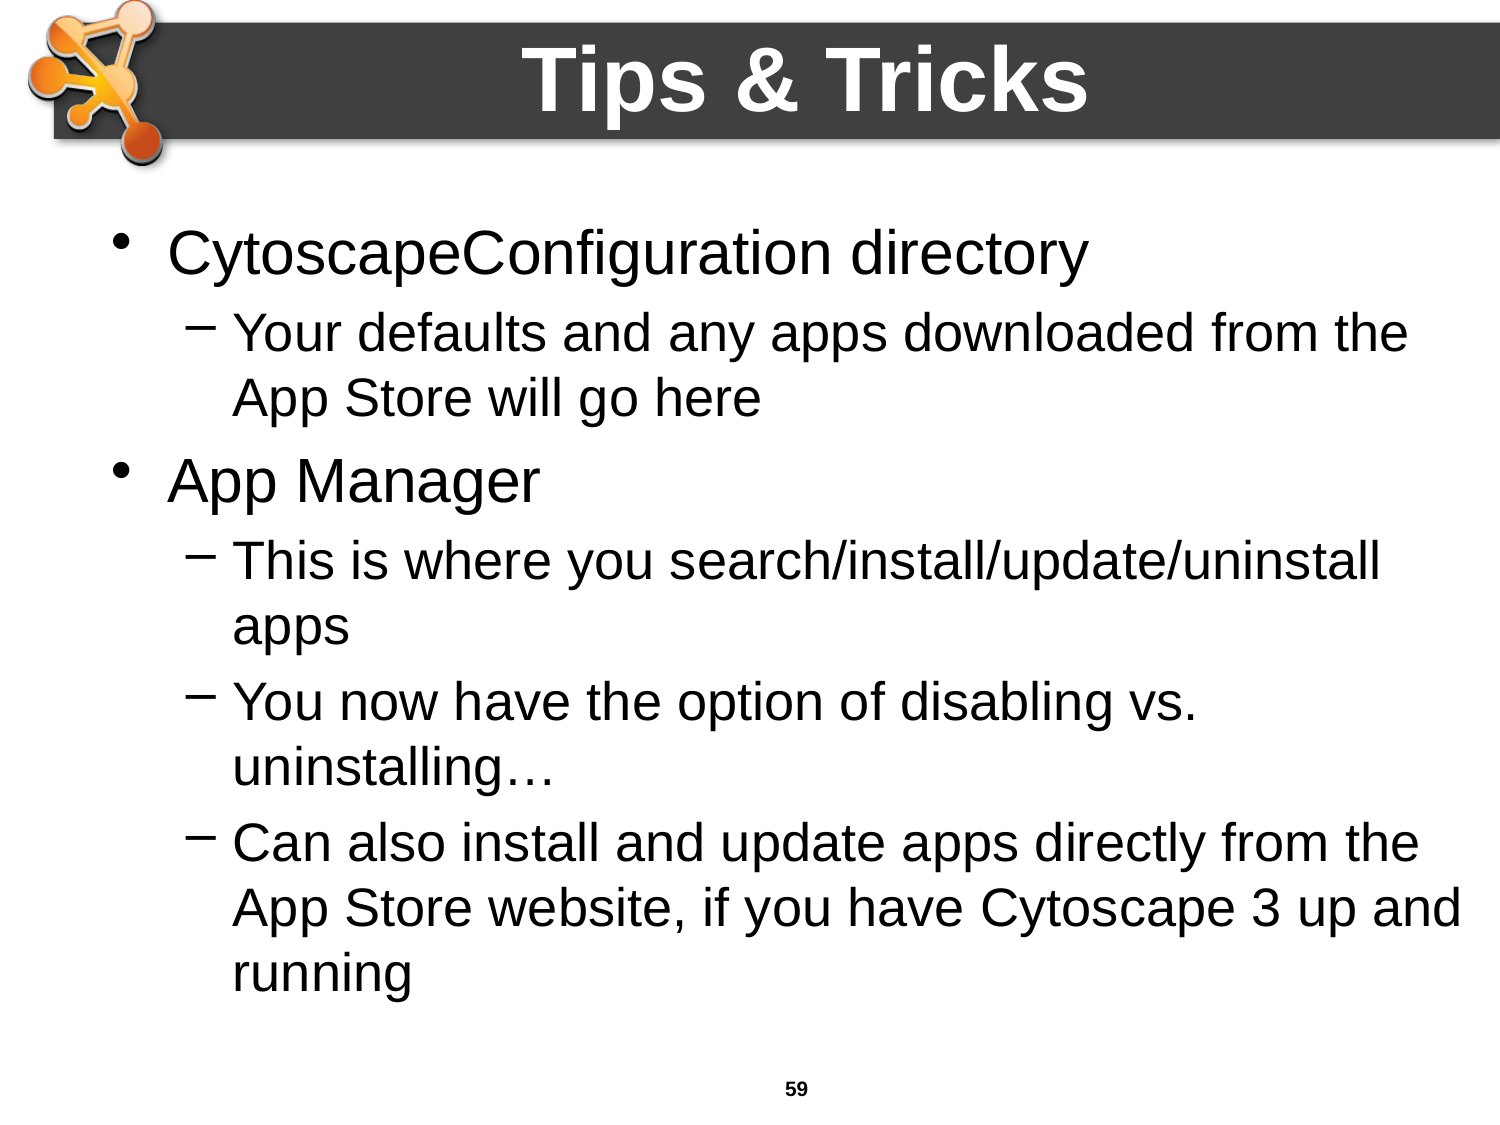

Tips & Tricks
CytoscapeConfiguration directory
Your defaults and any apps downloaded from the App Store will go here
App Manager
This is where you search/install/update/uninstall apps
You now have the option of disabling vs. uninstalling…
Can also install and update apps directly from the App Store website, if you have Cytoscape 3 up and running